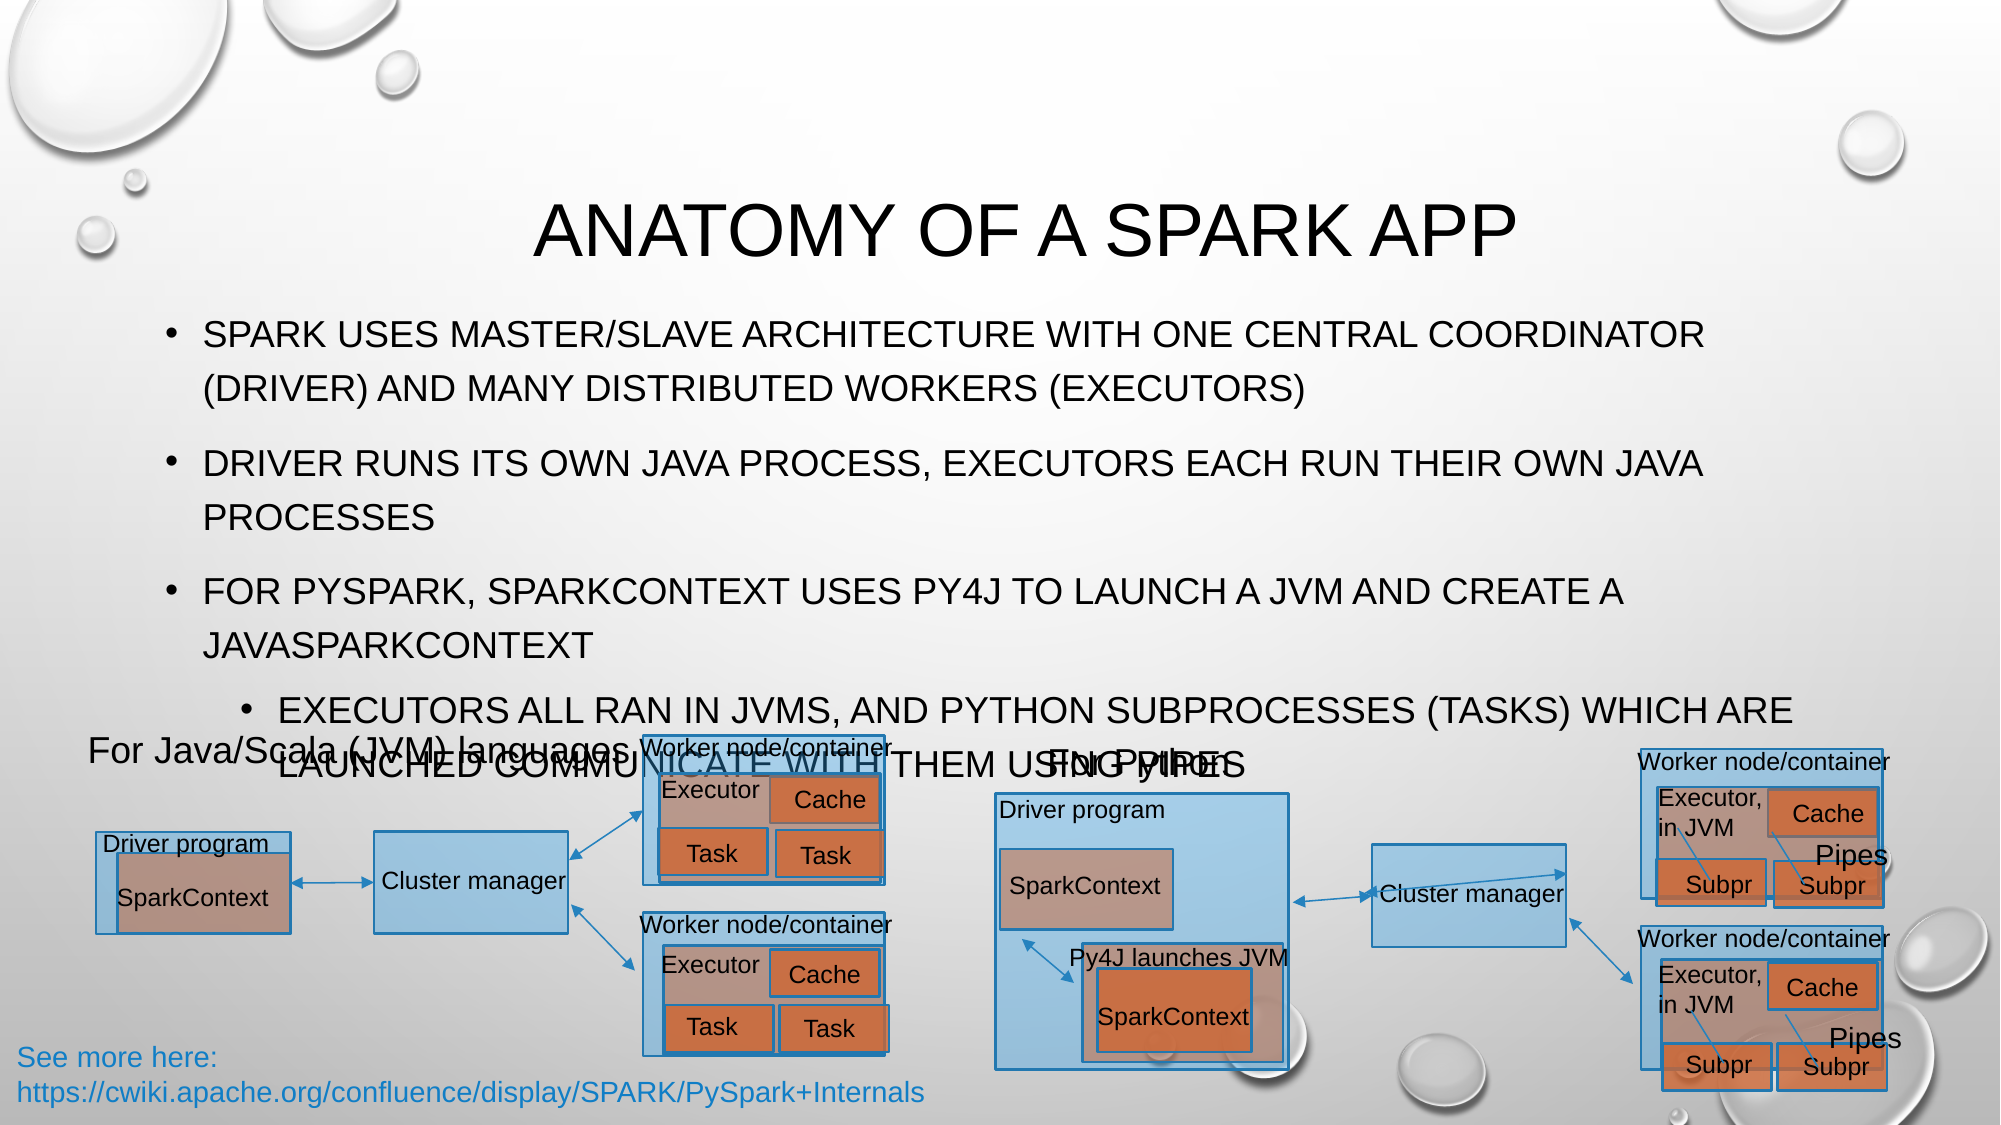

# Anatomy of a spark app
Spark uses master/slave architecture with one central coordinator (driver) and many distributed workers (executors)
Driver runs its own java process, Executors each run their own java processes
For pyspark, SparkContext uses Py4J to launch a JVM and create a JavaSparkContext
Executors all ran in JVMs, and Python subprocesses (tasks) which are launched communicate with them using pipes

For Java/Scala (JVM) languages
Worker node/container
For Python

Worker node/container

Executor

Executor,
in JVM
Cache

Driver program

Cache

Driver program

Pipes
Task

Task

Cluster manager

Subpr

Subpr
SparkContext
Cluster manager
SparkContext
Worker node/container

Worker node/container

Py4J launches JVM
Executor

Cache
Executor,
in JVM

Cache

SparkContext
Task
Task

Pipes
See more here: https://cwiki.apache.org/confluence/display/SPARK/PySpark+Internals
Subpr
Subpr